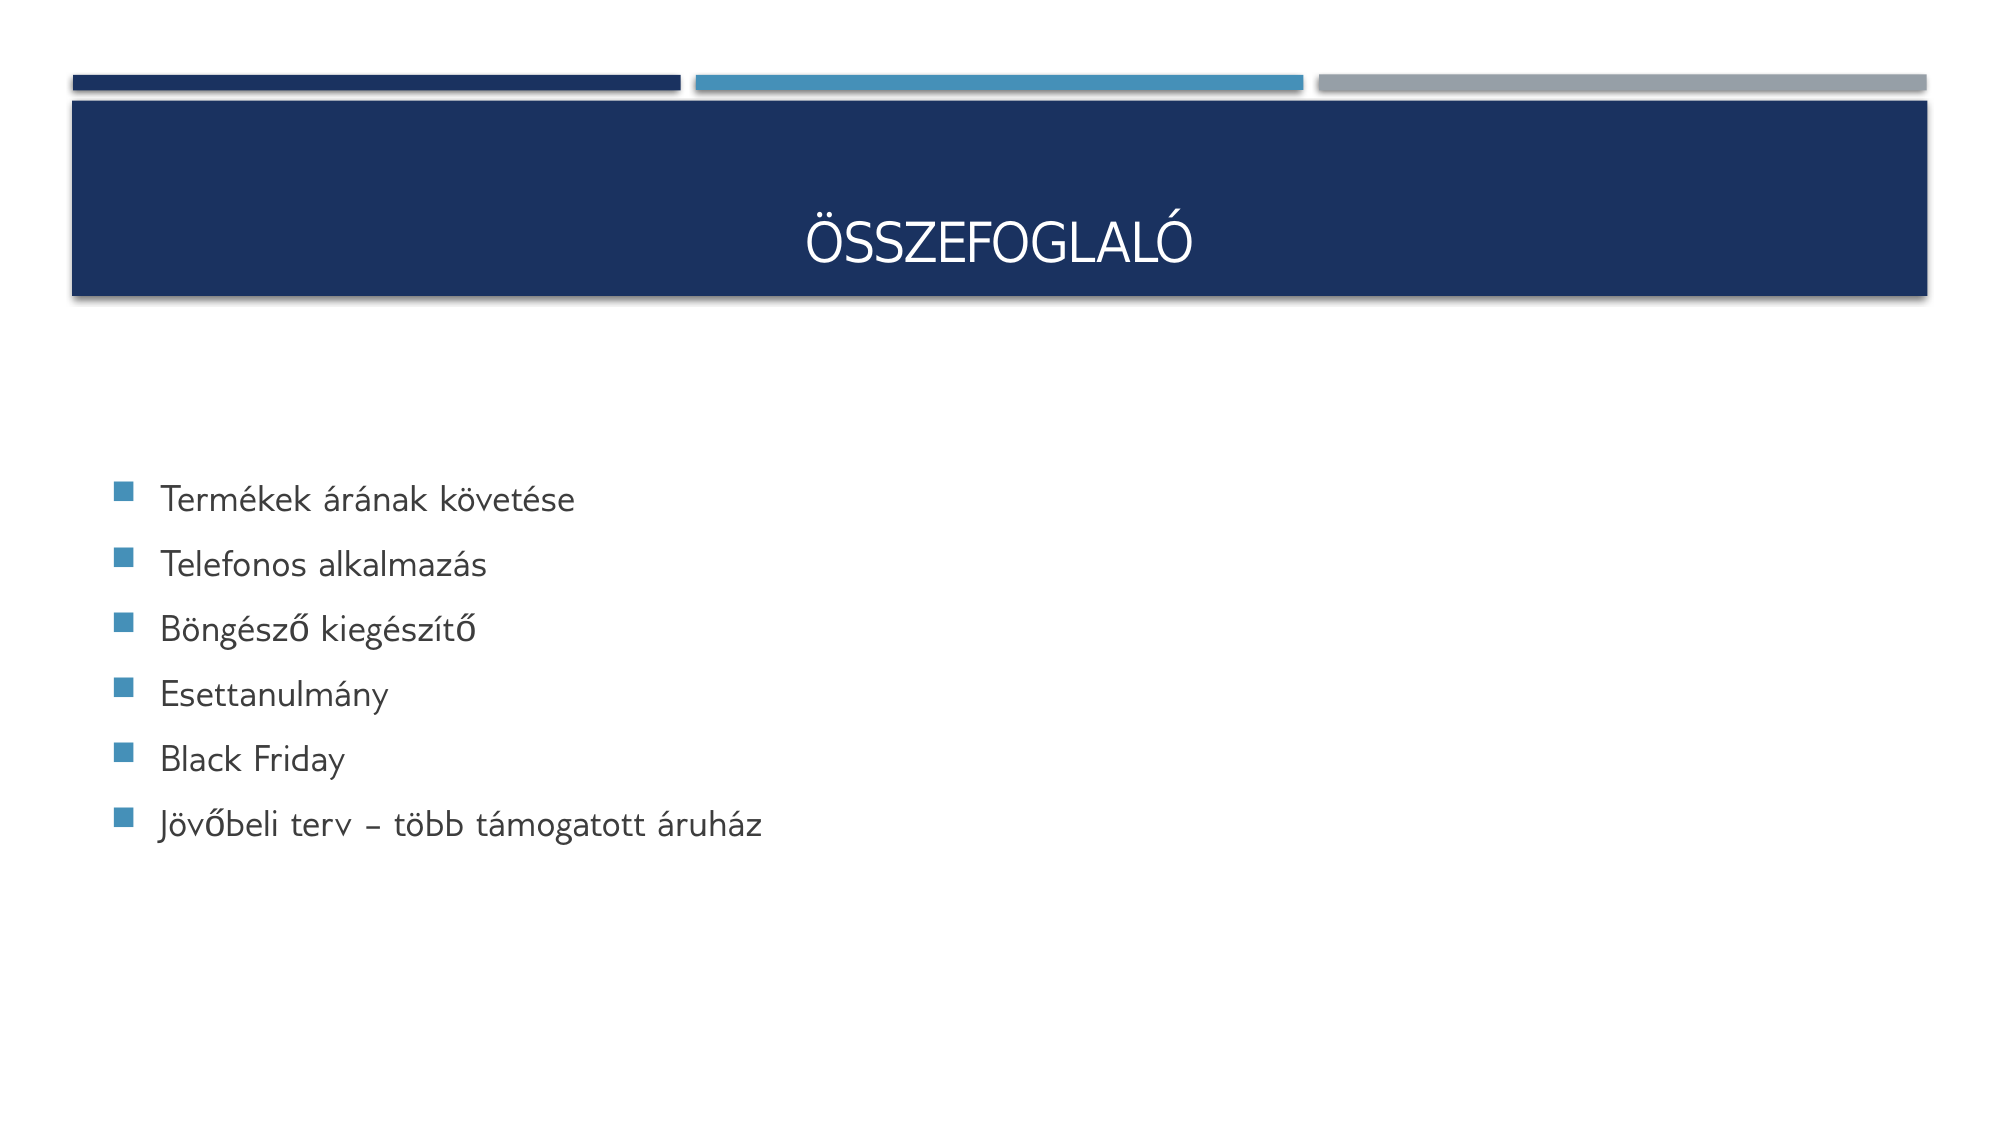

# Összefoglaló
Termékek árának követése
Telefonos alkalmazás
Böngésző kiegészítő
Esettanulmány
Black Friday
Jövőbeli terv – több támogatott áruház